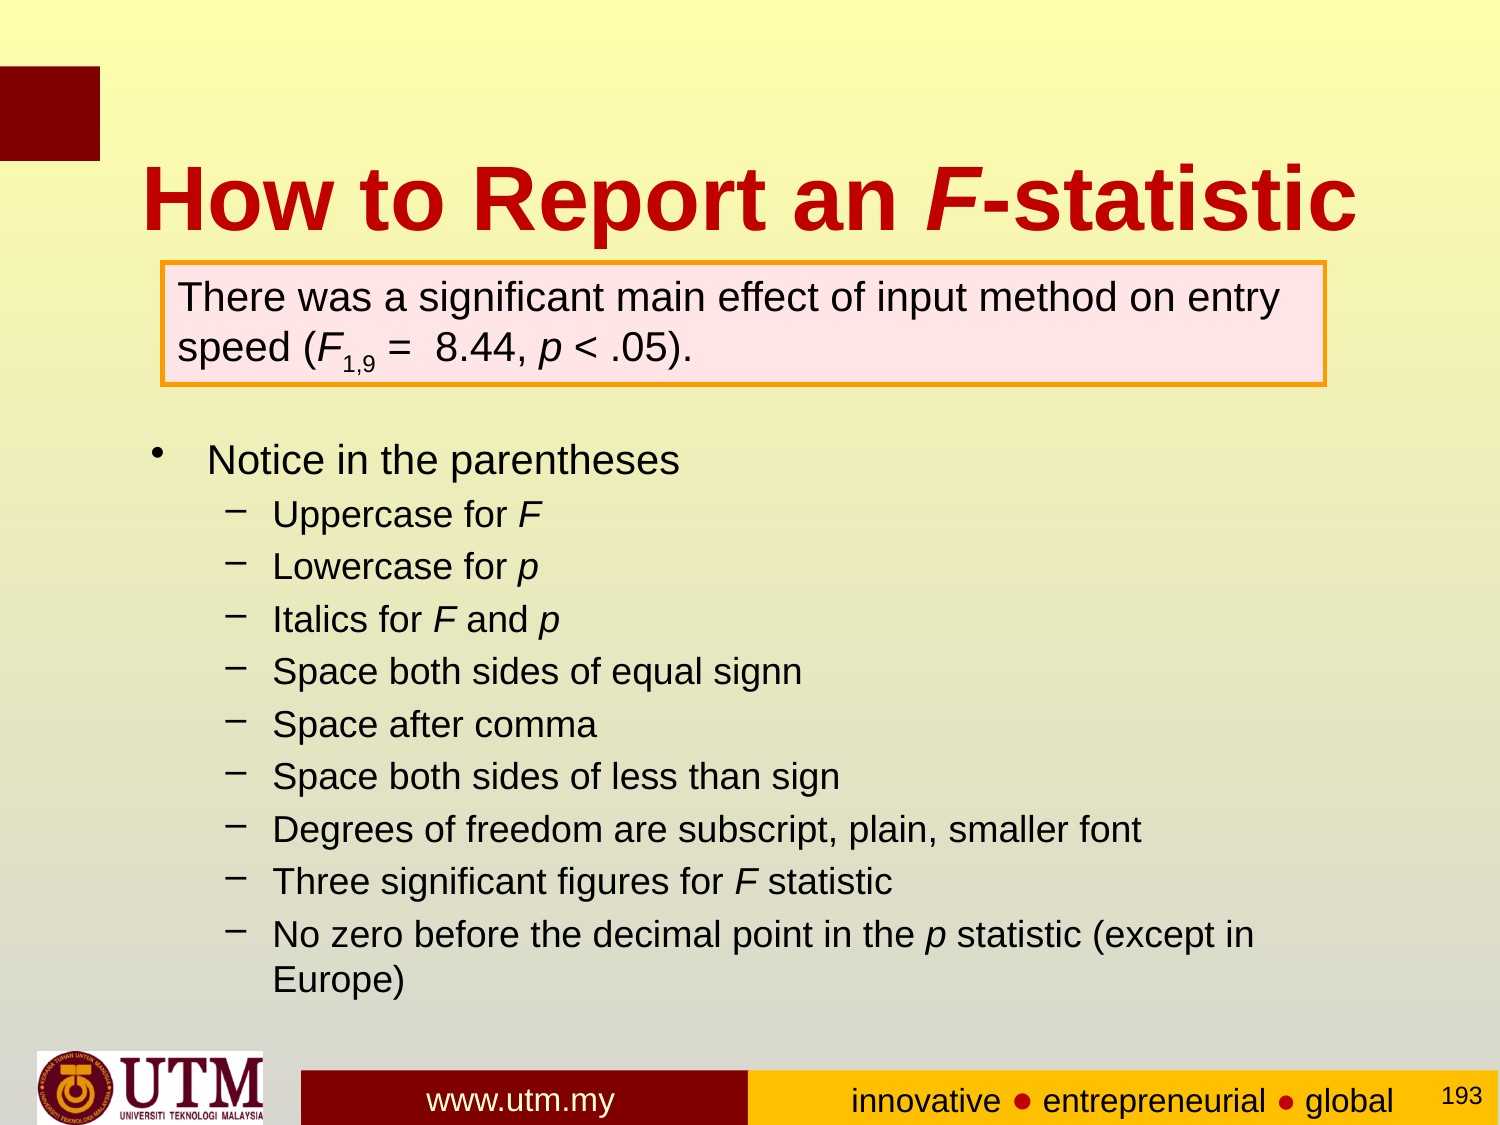

# How to Report an F-statistic
There was a significant main effect of input method on entry
speed (F1,9 =  8.44, p < .05).
Notice in the parentheses
Uppercase for F
Lowercase for p
Italics for F and p
Space both sides of equal signn
Space after comma
Space both sides of less than sign
Degrees of freedom are subscript, plain, smaller font
Three significant figures for F statistic
No zero before the decimal point in the p statistic (except in Europe)